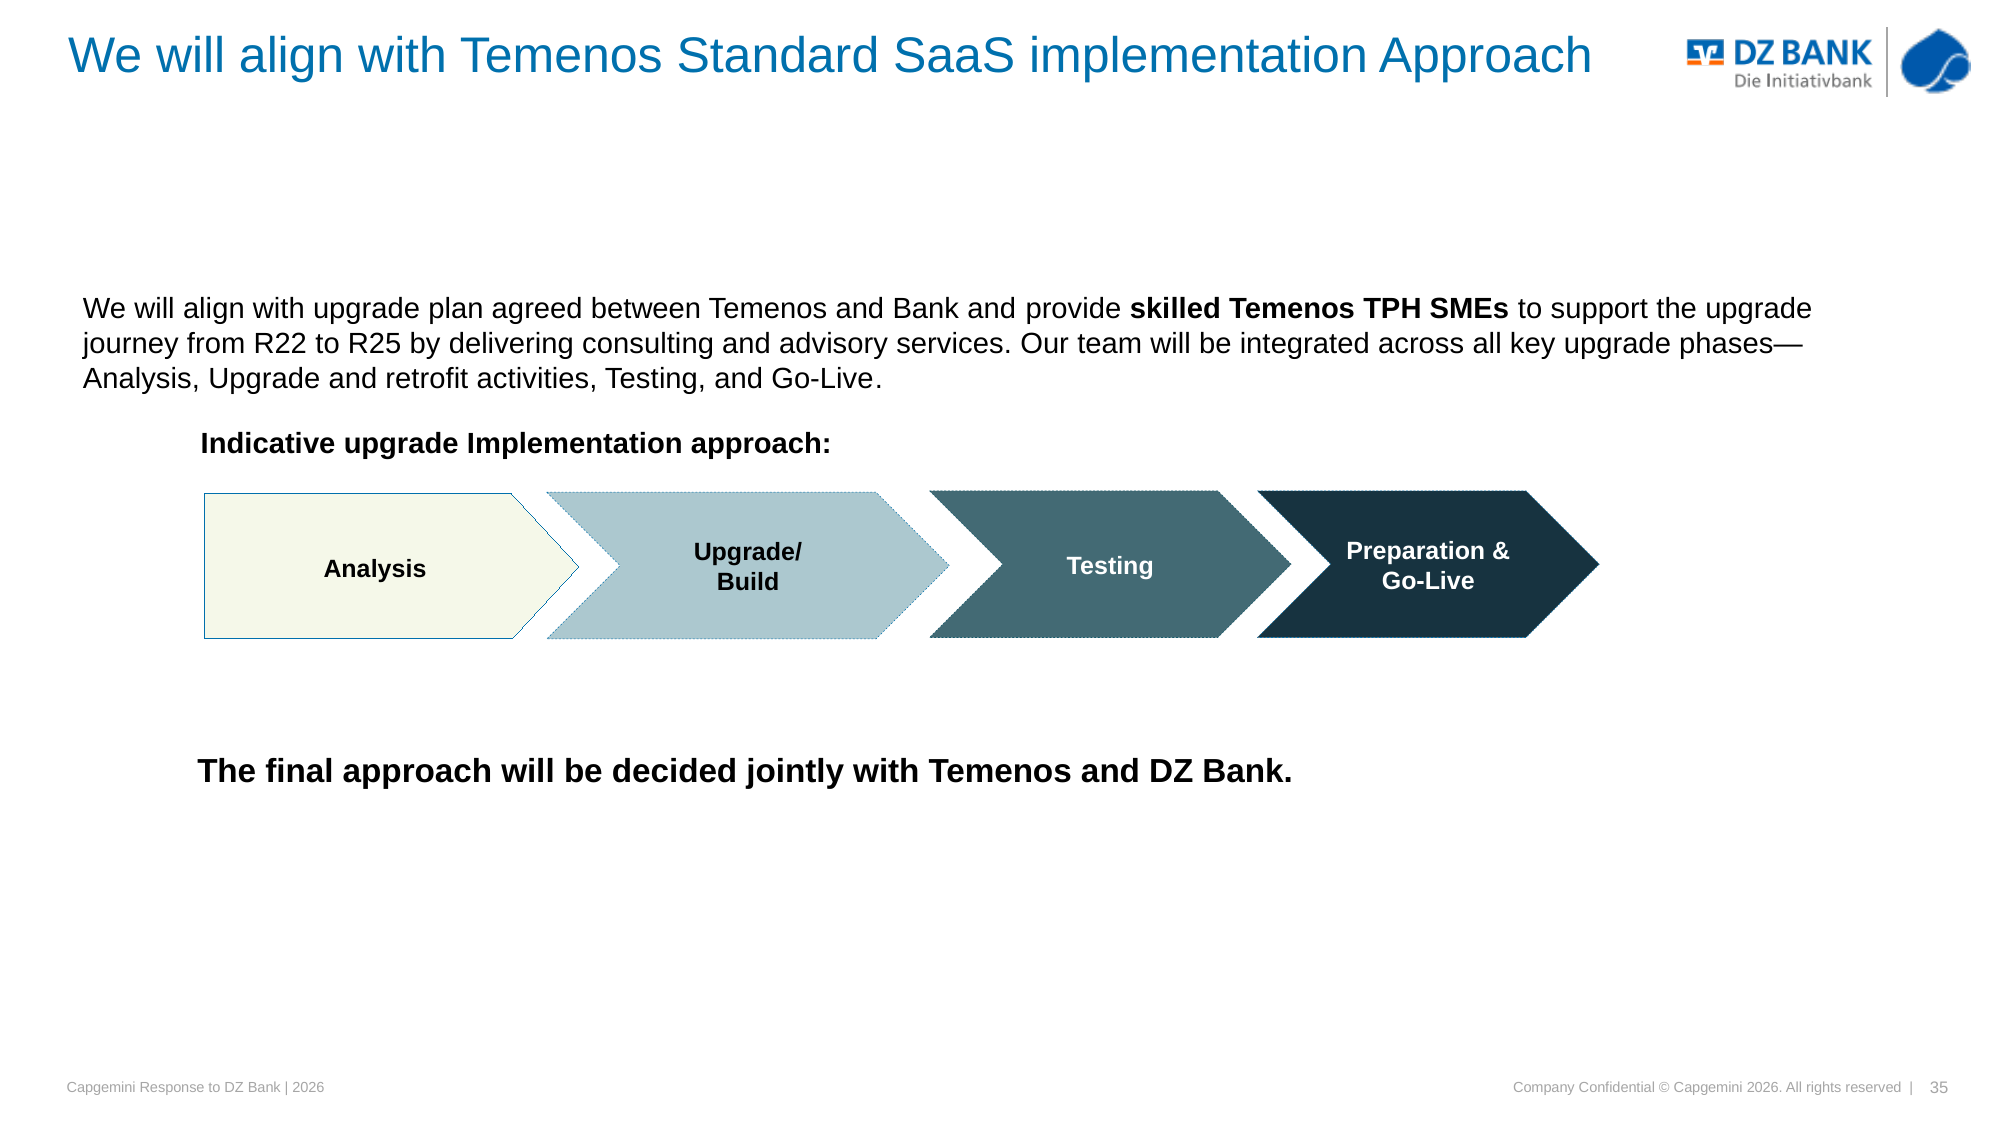

# We will align with Temenos Standard SaaS implementation Approach

We will align with upgrade plan agreed between Temenos and Bank and provide skilled Temenos TPH SMEs to support the upgrade journey from R22 to R25 by delivering consulting and advisory services. Our team will be integrated across all key upgrade phases—Analysis, Upgrade and retrofit activities, Testing, and Go‑Live.

Indicative upgrade Implementation approach:
Preparation & Go-Live
Testing
Upgrade/
Build
Analysis

The final approach will be decided jointly with Temenos and DZ Bank.